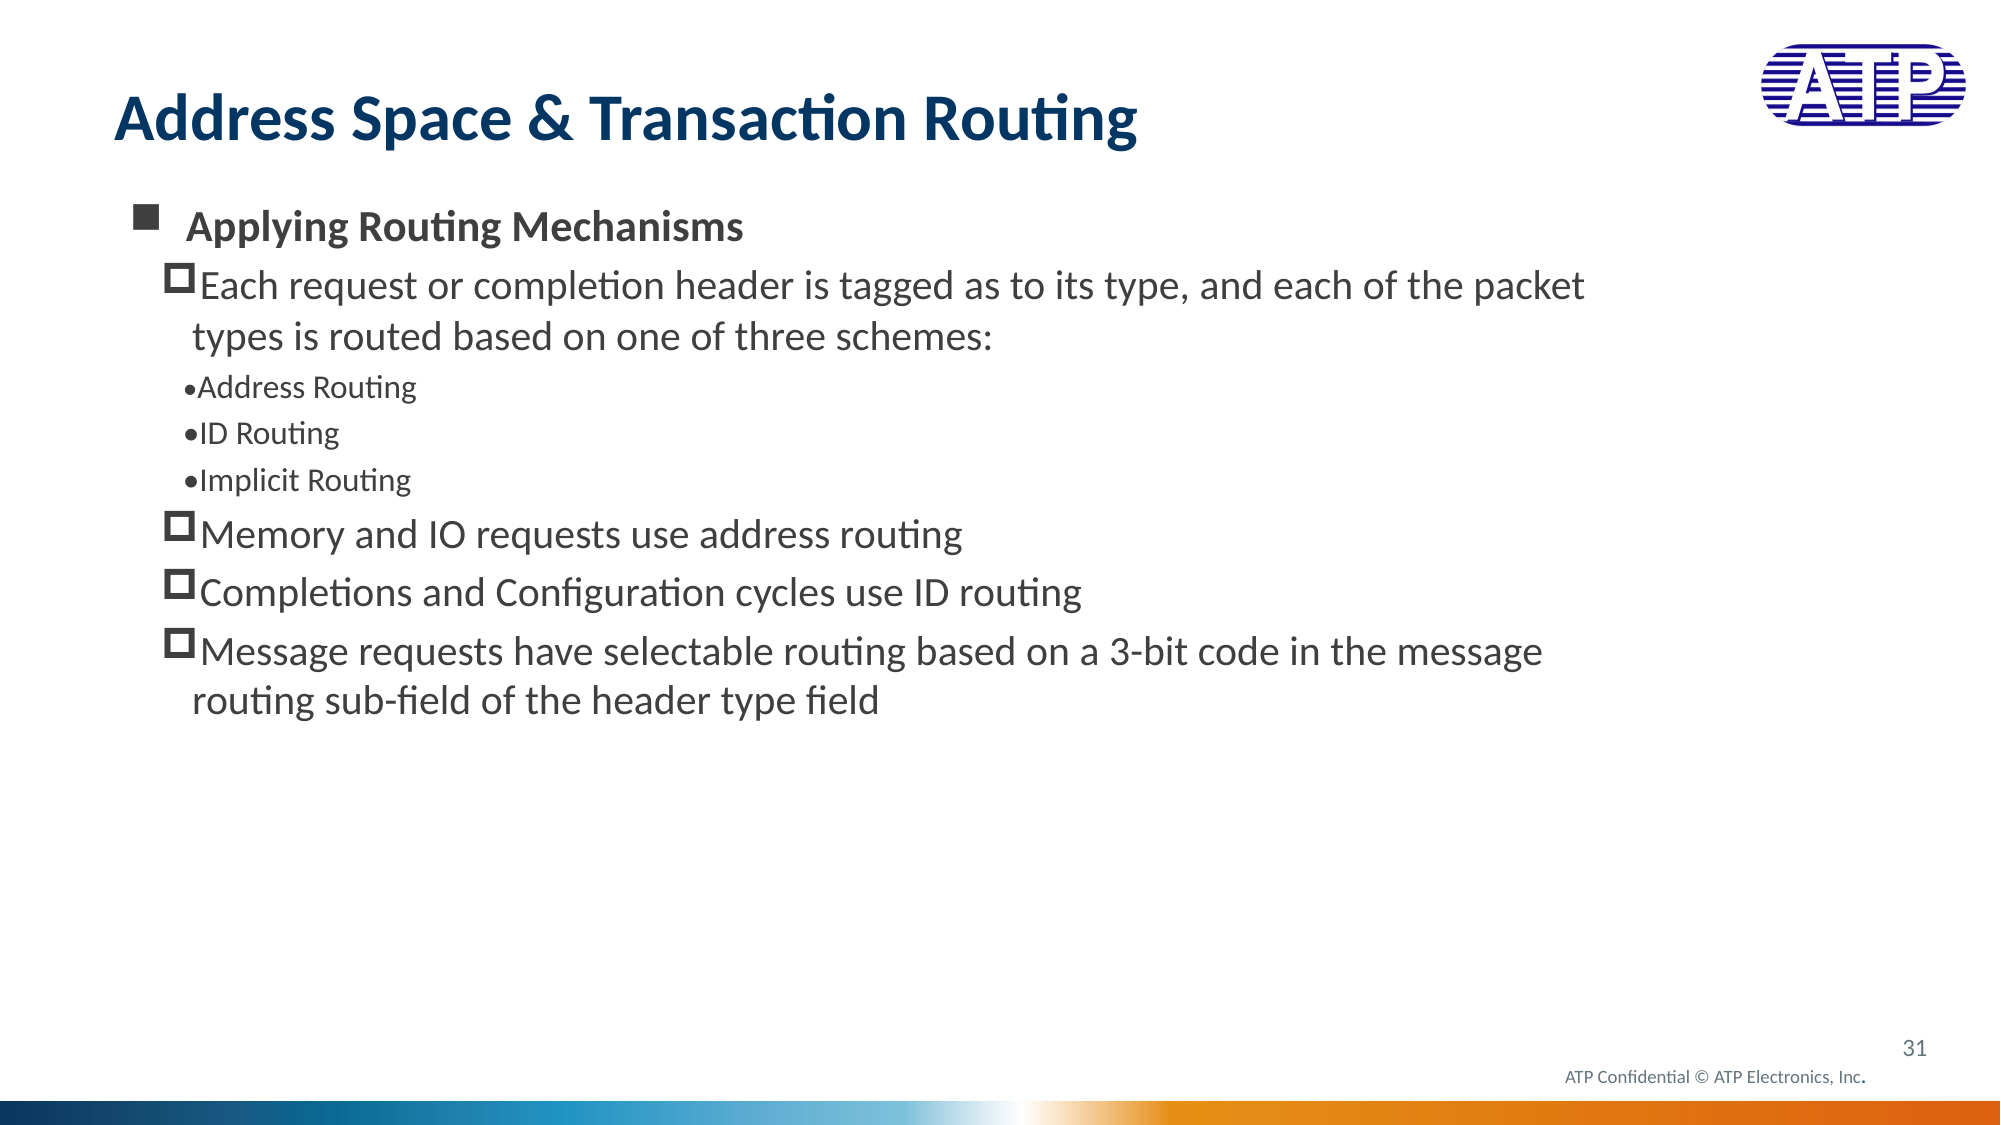

# Address Space & Transaction Routing
Applying Routing Mechanisms
Each request or completion header is tagged as to its type, and each of the packet types is routed based on one of three schemes:
•Address Routing
•ID Routing
•Implicit Routing
Memory and IO requests use address routing
Completions and Configuration cycles use ID routing
Message requests have selectable routing based on a 3-bit code in the message routing sub-field of the header type field